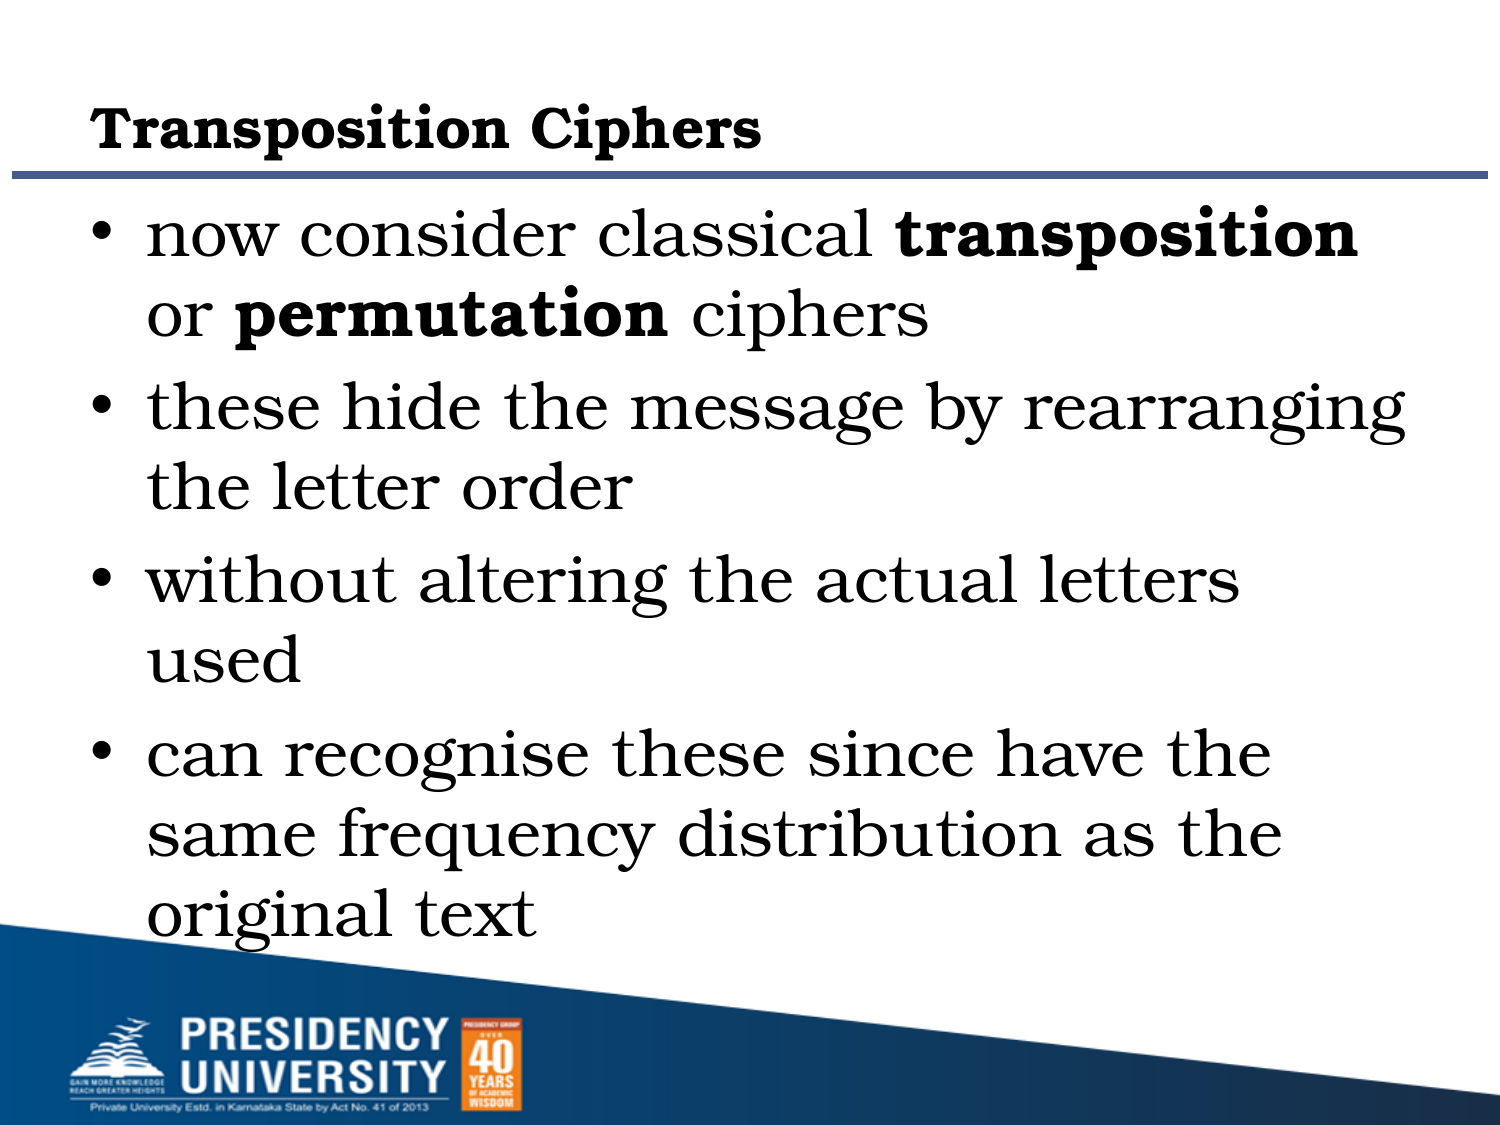

# Transposition Ciphers
now consider classical transposition or permutation ciphers
these hide the message by rearranging the letter order
without altering the actual letters used
can recognise these since have the same frequency distribution as the original text